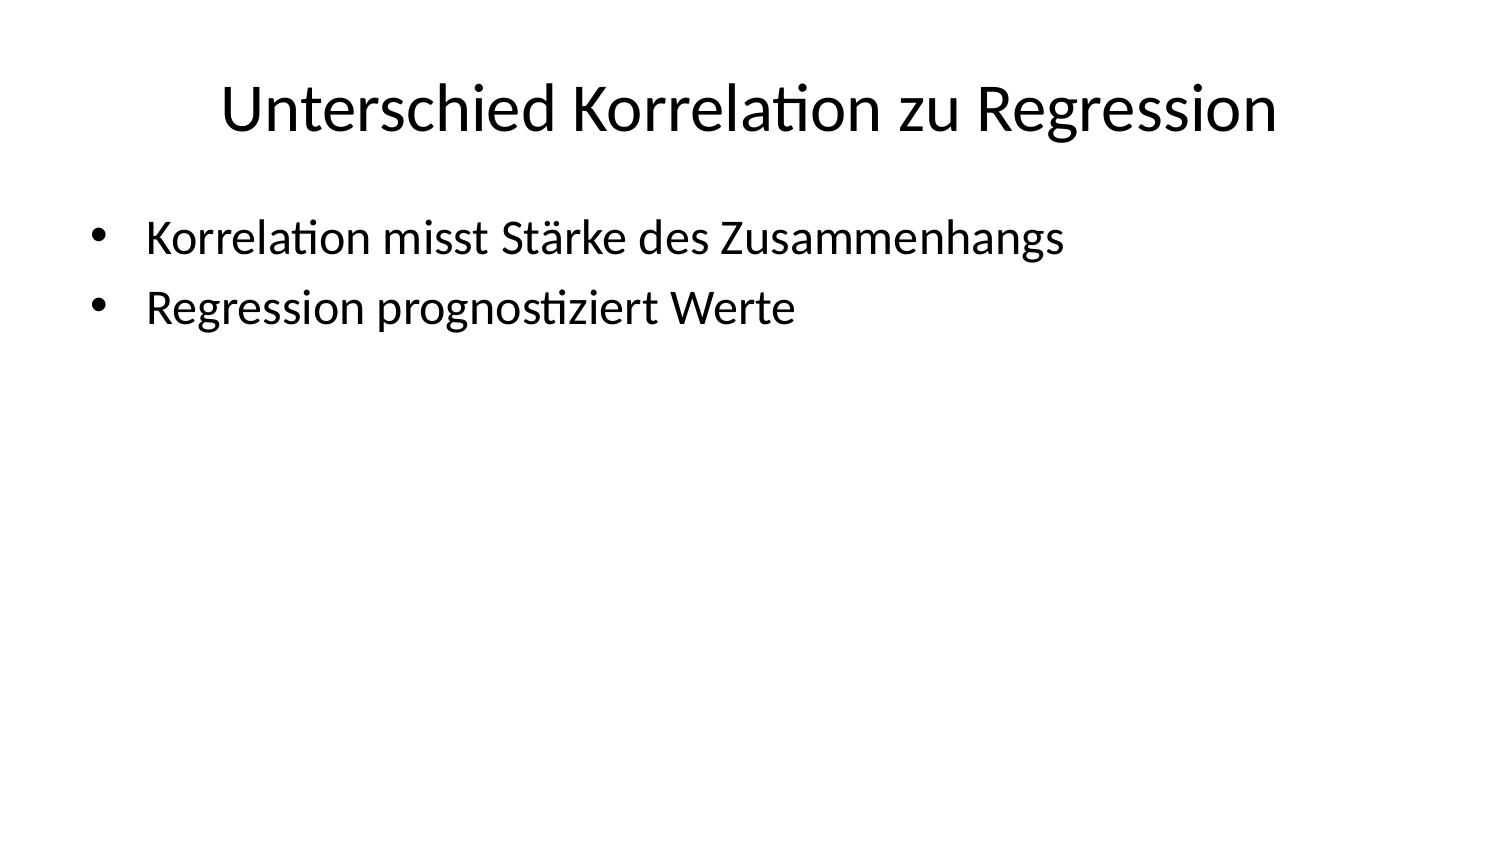

# Unterschied Korrelation zu Regression
Korrelation misst Stärke des Zusammenhangs
Regression prognostiziert Werte